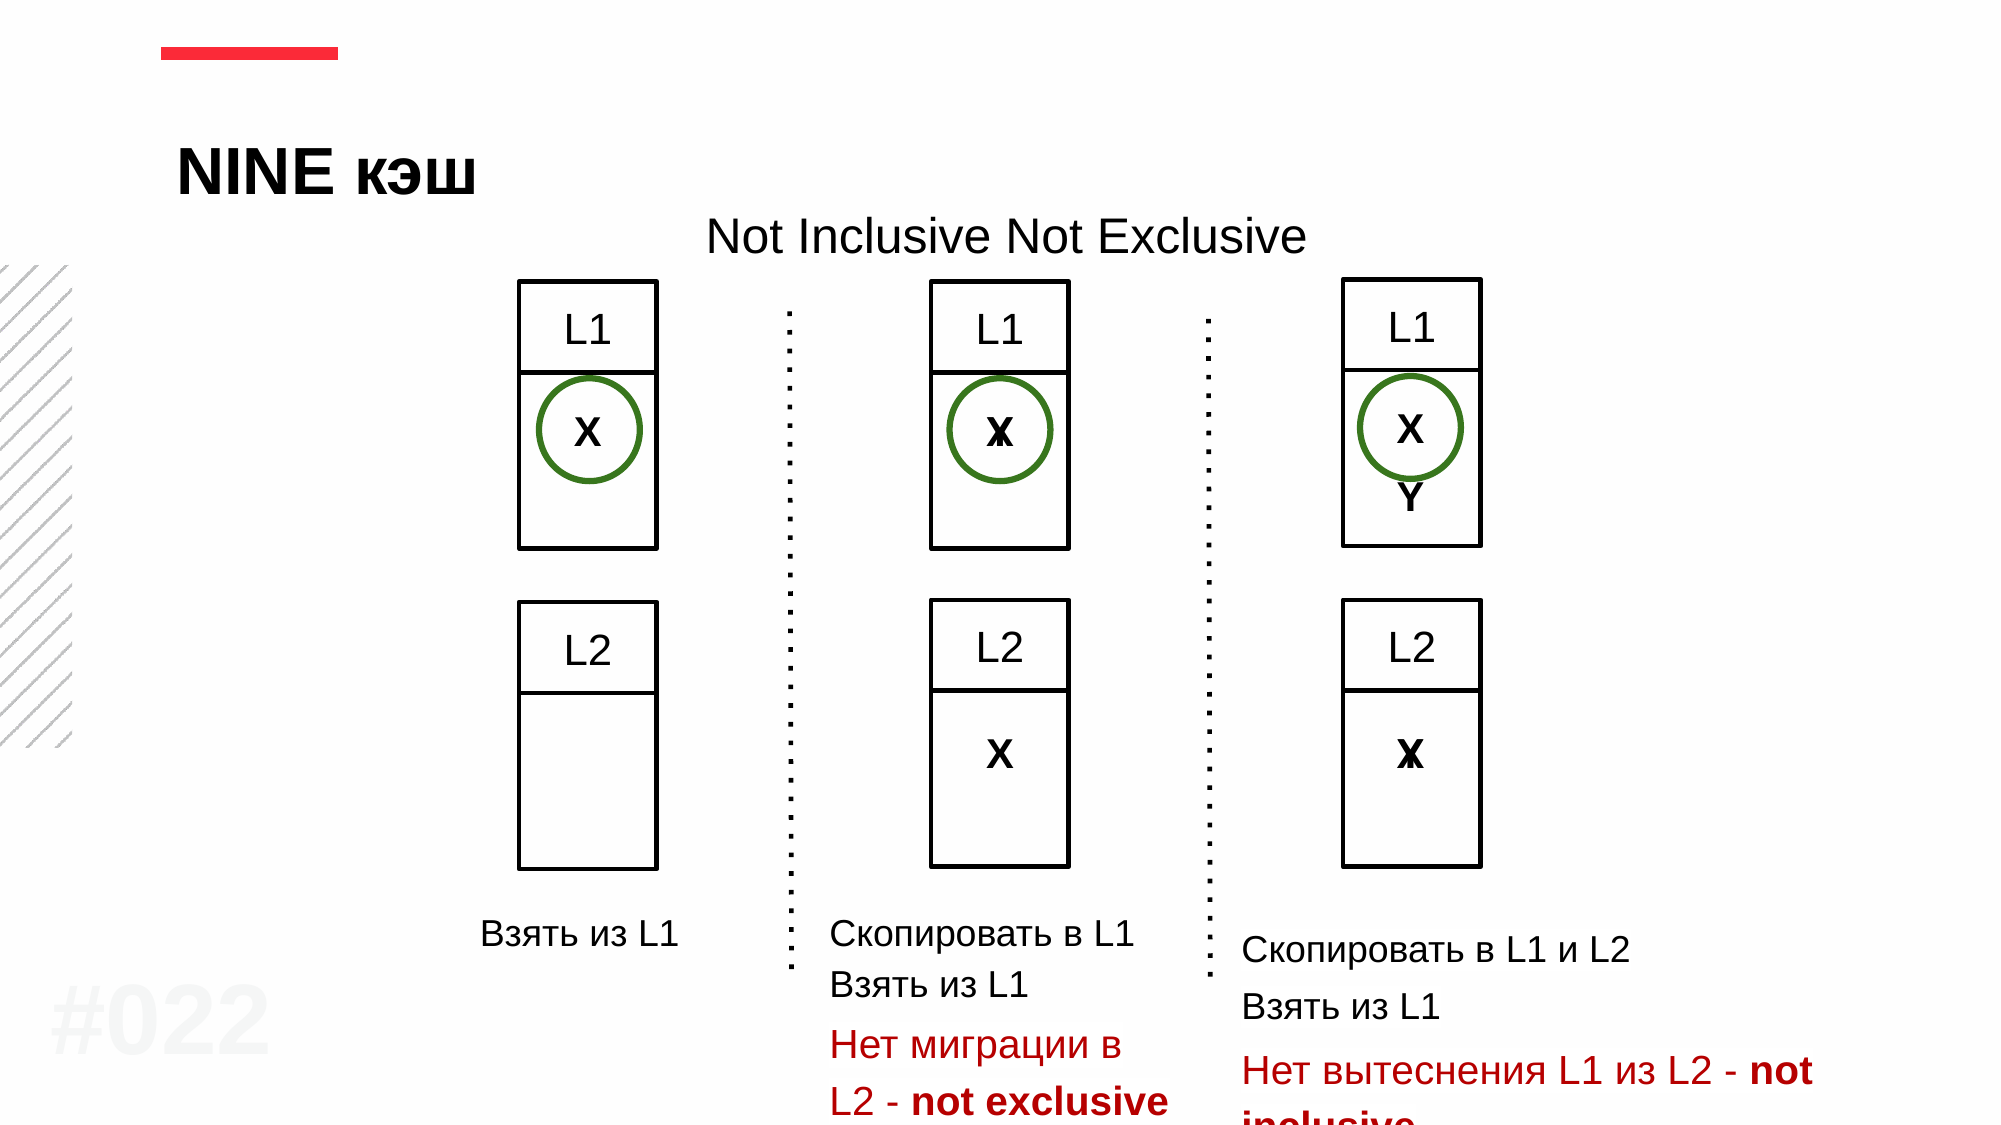

NINE кэш
Not Inclusive Not Exclusive
L1
L1
L1

X
Y
X
X
Y
L2
L2
L2

X
X
Y
Скопировать в L1
Взять из L1
Скопировать в L1 и L2
Взять из L1
#022
Взять из L1
Нет миграции в L2 - not exclusive
Нет вытеснения L1 из L2 - not inclusive